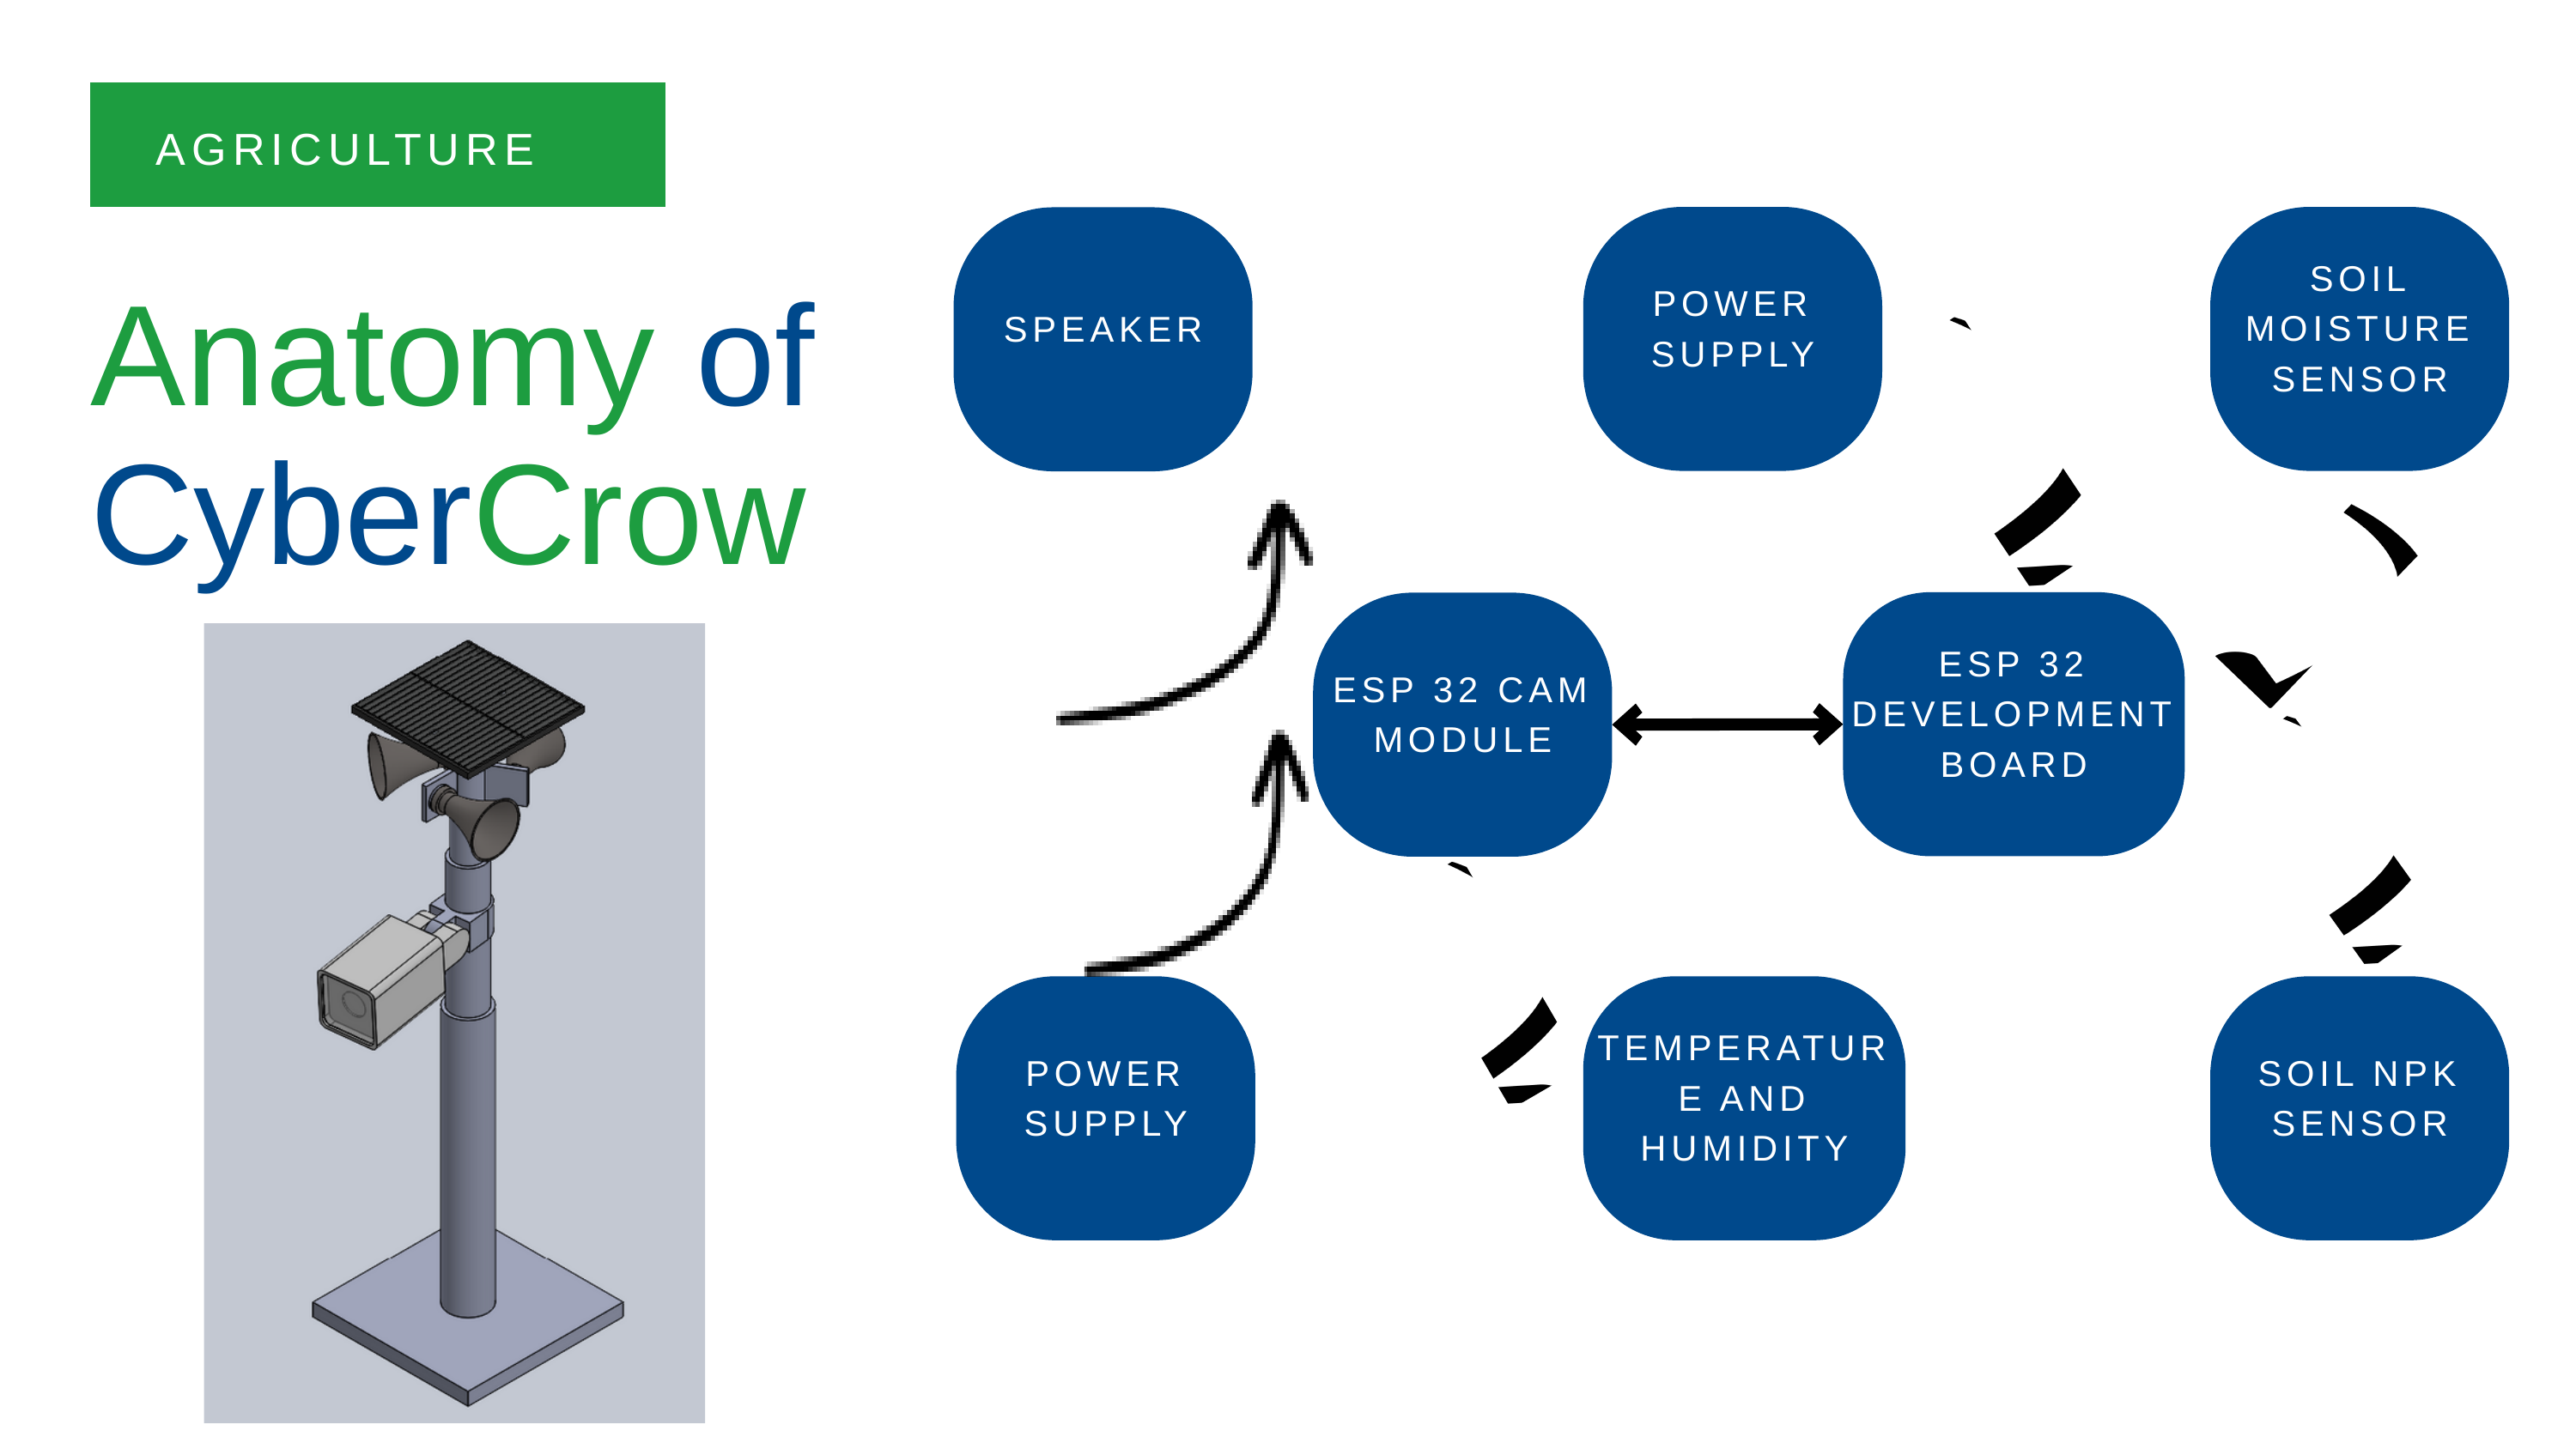

AGRICULTURE

POWER SUPPLY

SOIL MOISTURE SENSOR

SPEAKER
Anatomy of CyberCrow

ESP 32 DEVELOPMENT BOARD

ESP 32 CAM MODULE

POWER SUPPLY

TEMPERATURE AND HUMIDITY

SOIL NPK SENSOR